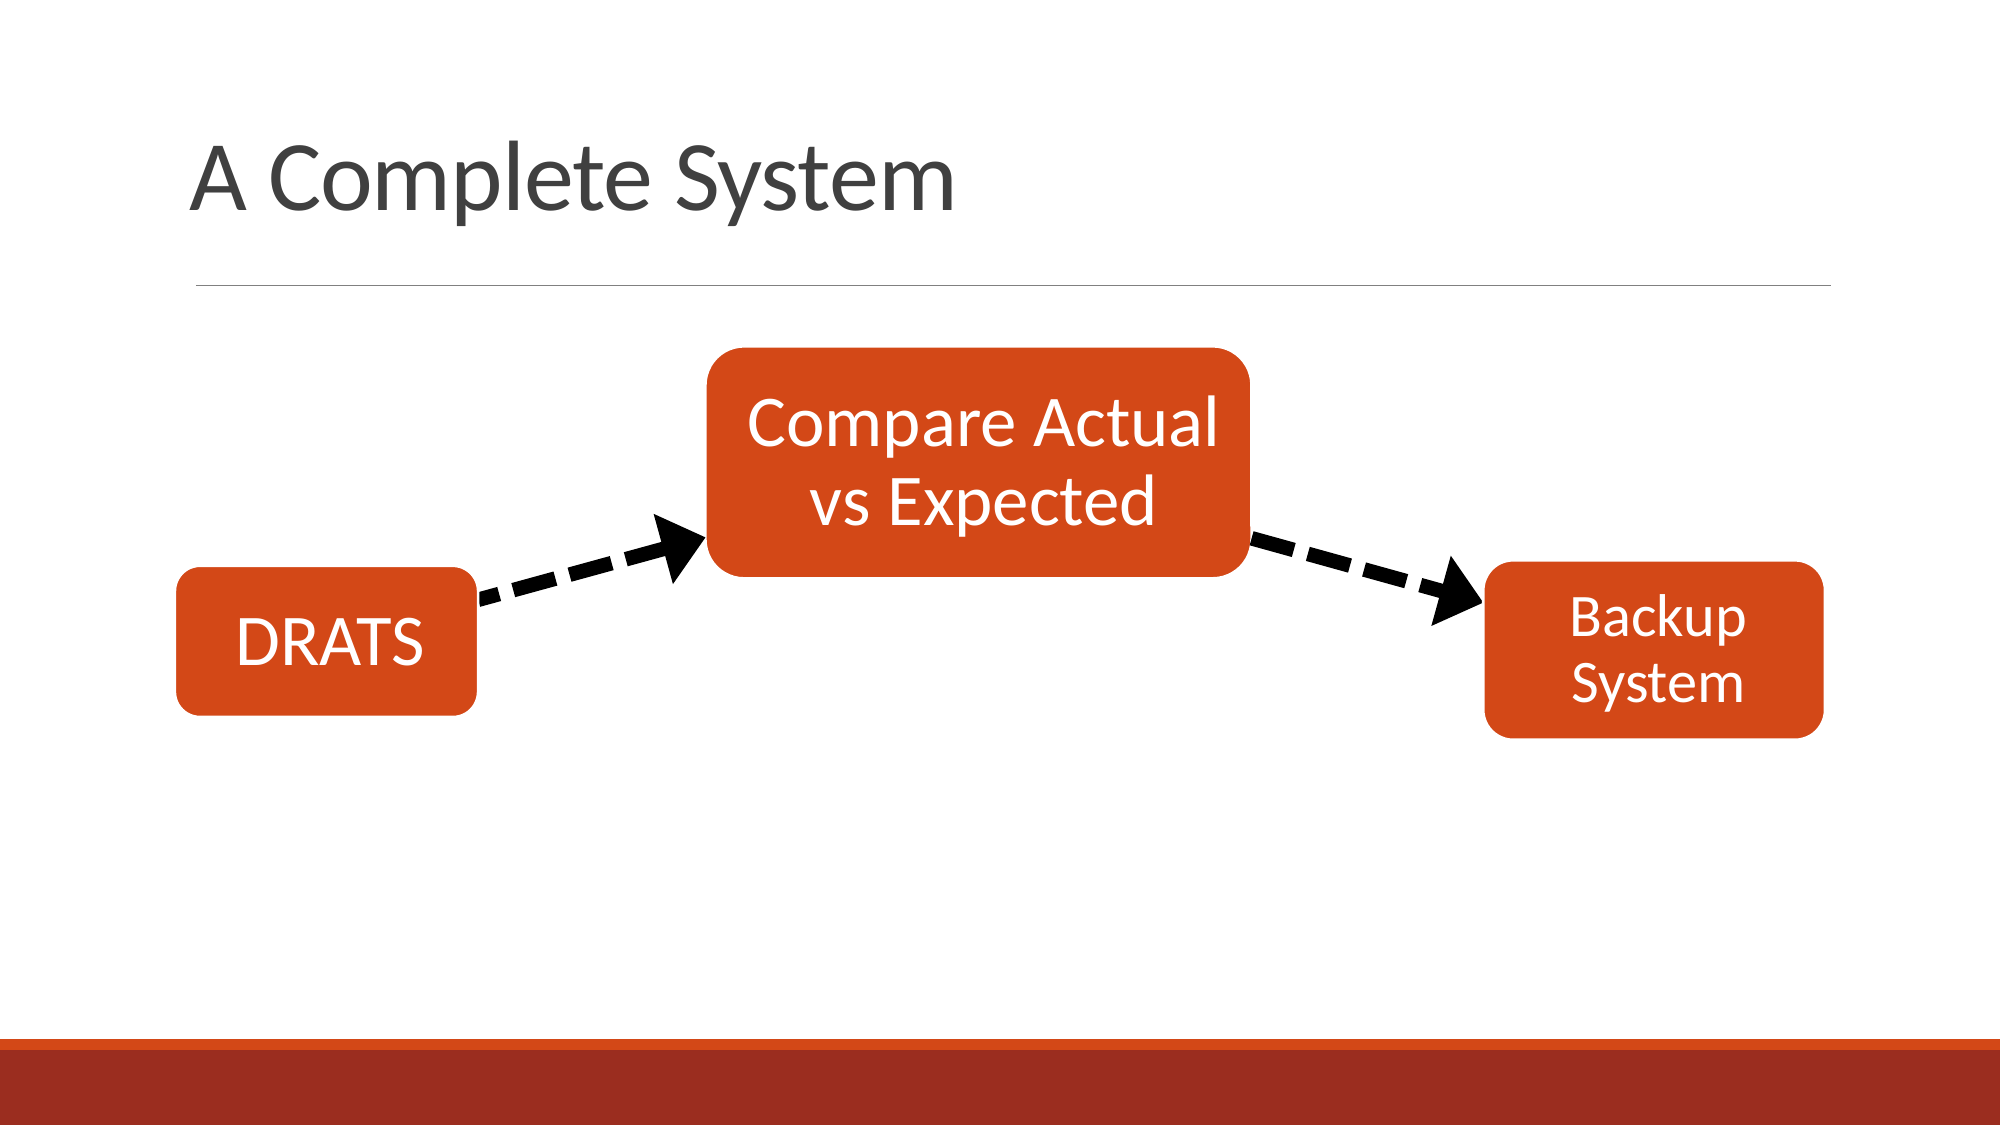

# A Complete System
Compare Actual vs Expected
Backup System
DRATS